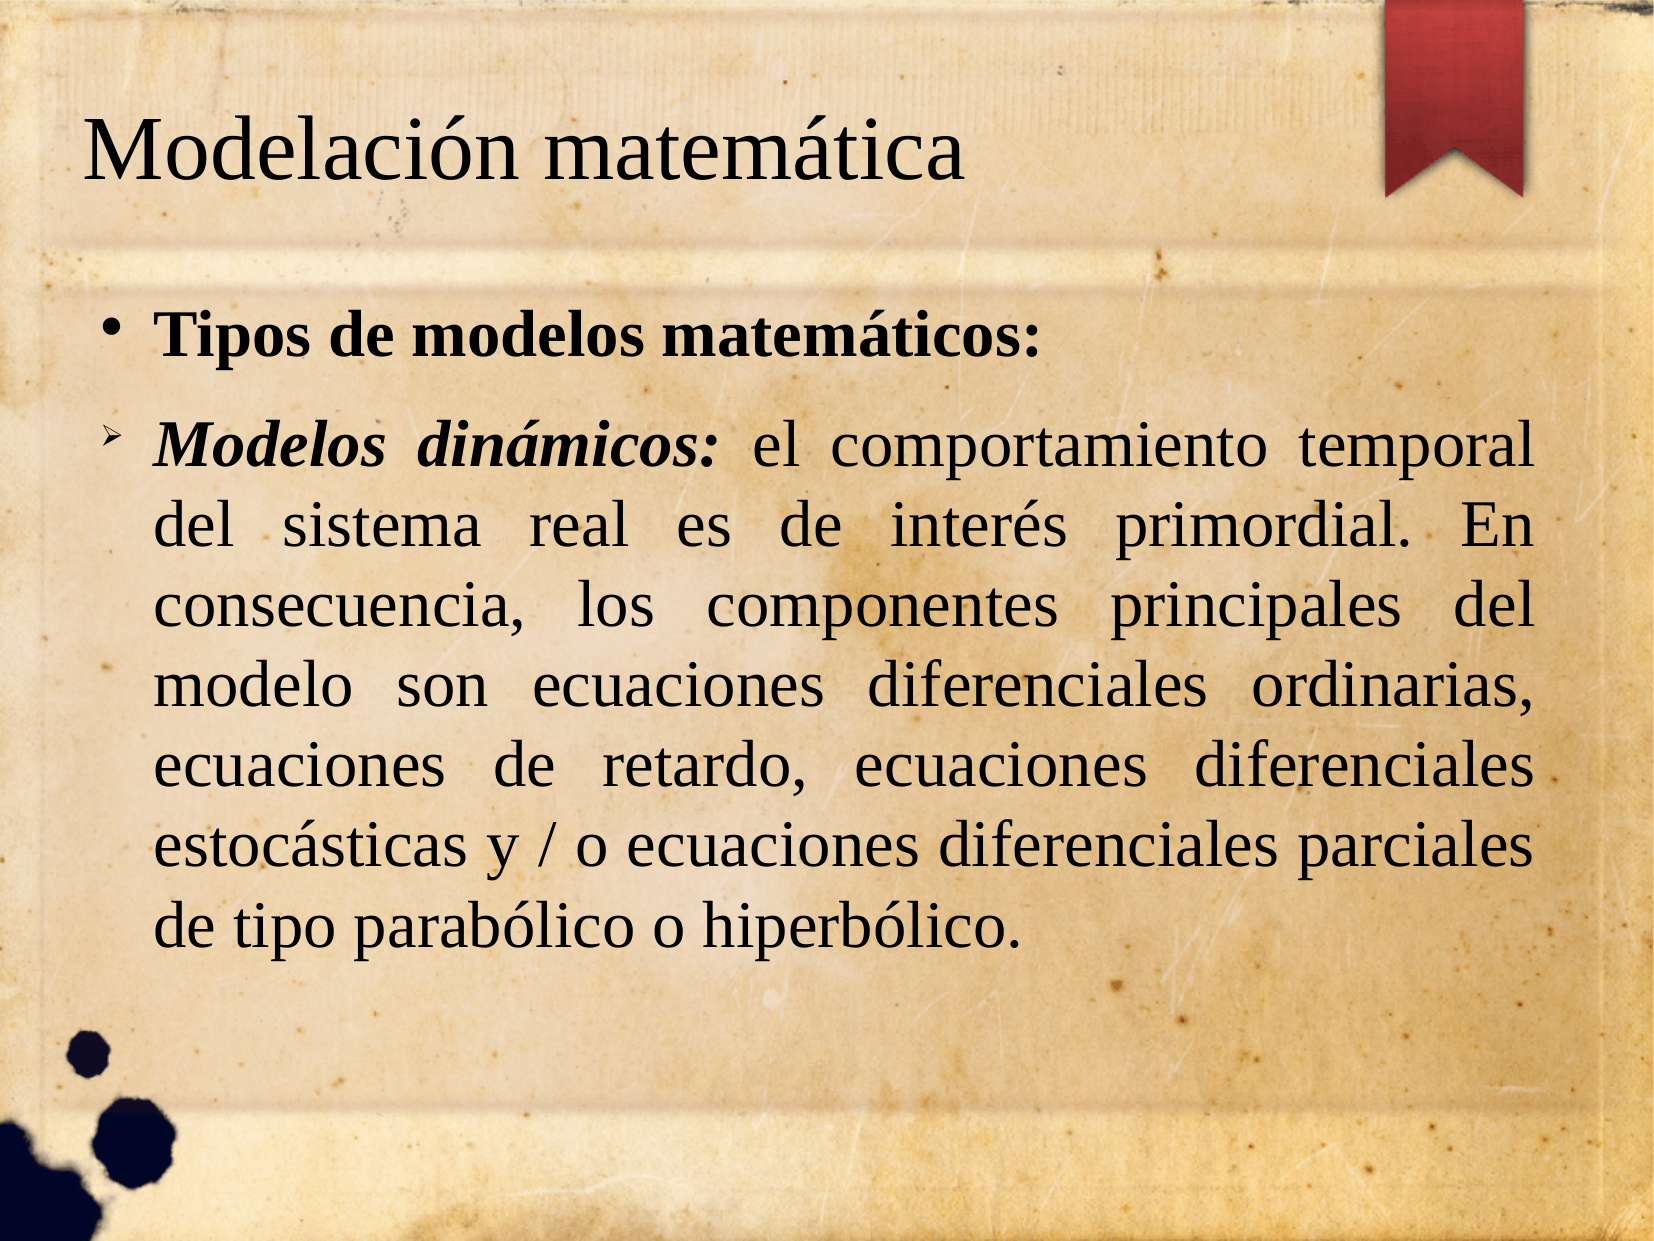

Modelación matemática
Tipos de modelos matemáticos:
Modelos dinámicos: el comportamiento temporal del sistema real es de interés primordial. En consecuencia, los componentes principales del modelo son ecuaciones diferenciales ordinarias, ecuaciones de retardo, ecuaciones diferenciales estocásticas y / o ecuaciones diferenciales parciales de tipo parabólico o hiperbólico.